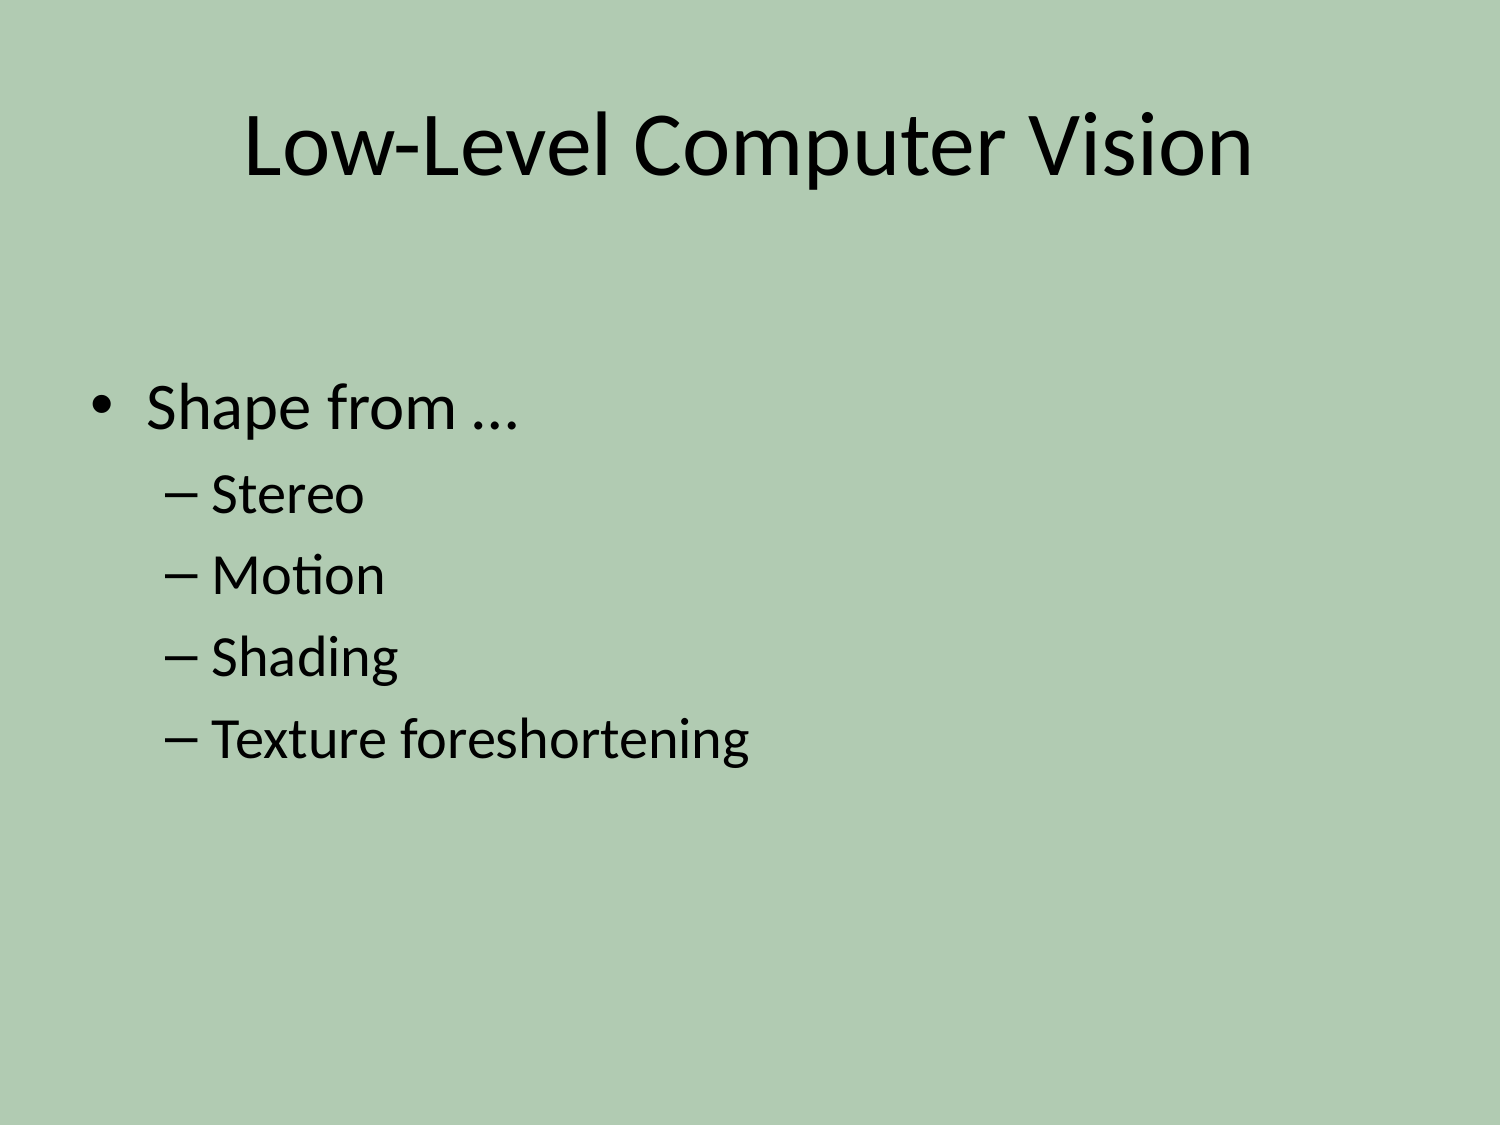

# Low-Level Computer Vision

Shape from …
Stereo
Motion
Shading
Texture foreshortening